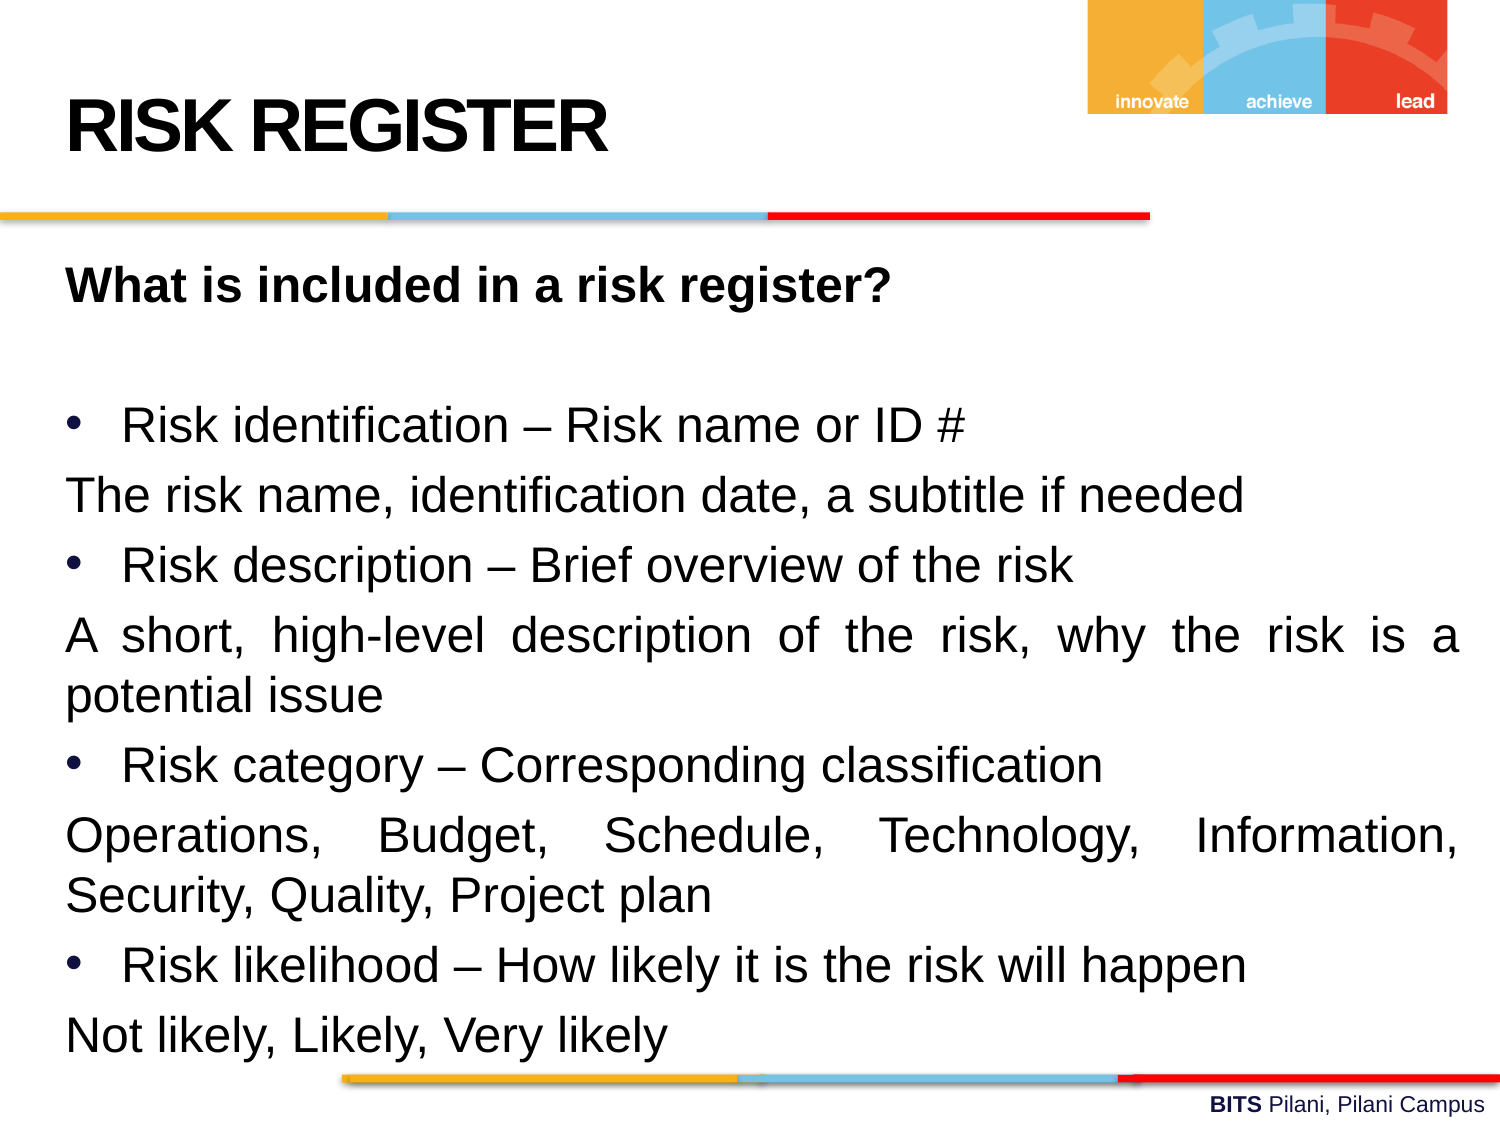

RISK REGISTER
What is included in a risk register?

Risk identification – Risk name or ID #
The risk name, identification date, a subtitle if needed
Risk description – Brief overview of the risk
A short, high-level description of the risk, why the risk is a potential issue
Risk category – Corresponding classification
Operations, Budget, Schedule, Technology, Information, Security, Quality, Project plan
Risk likelihood – How likely it is the risk will happen
Not likely, Likely, Very likely